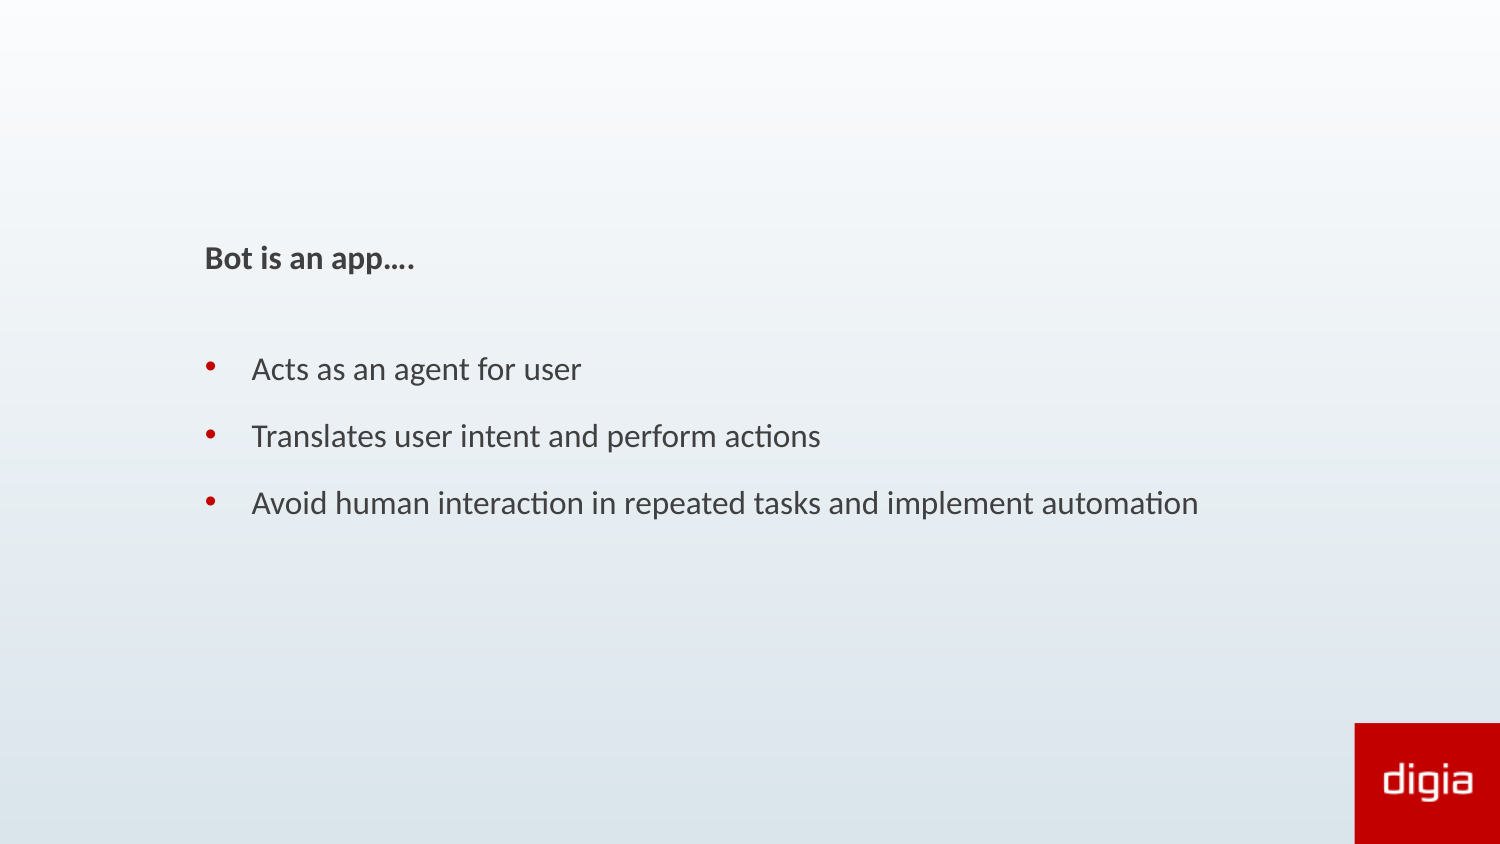

Acts as an agent for user

Translates user intent and perform actions

Avoid human interaction in repeated tasks and implement automation
Bot is an app….